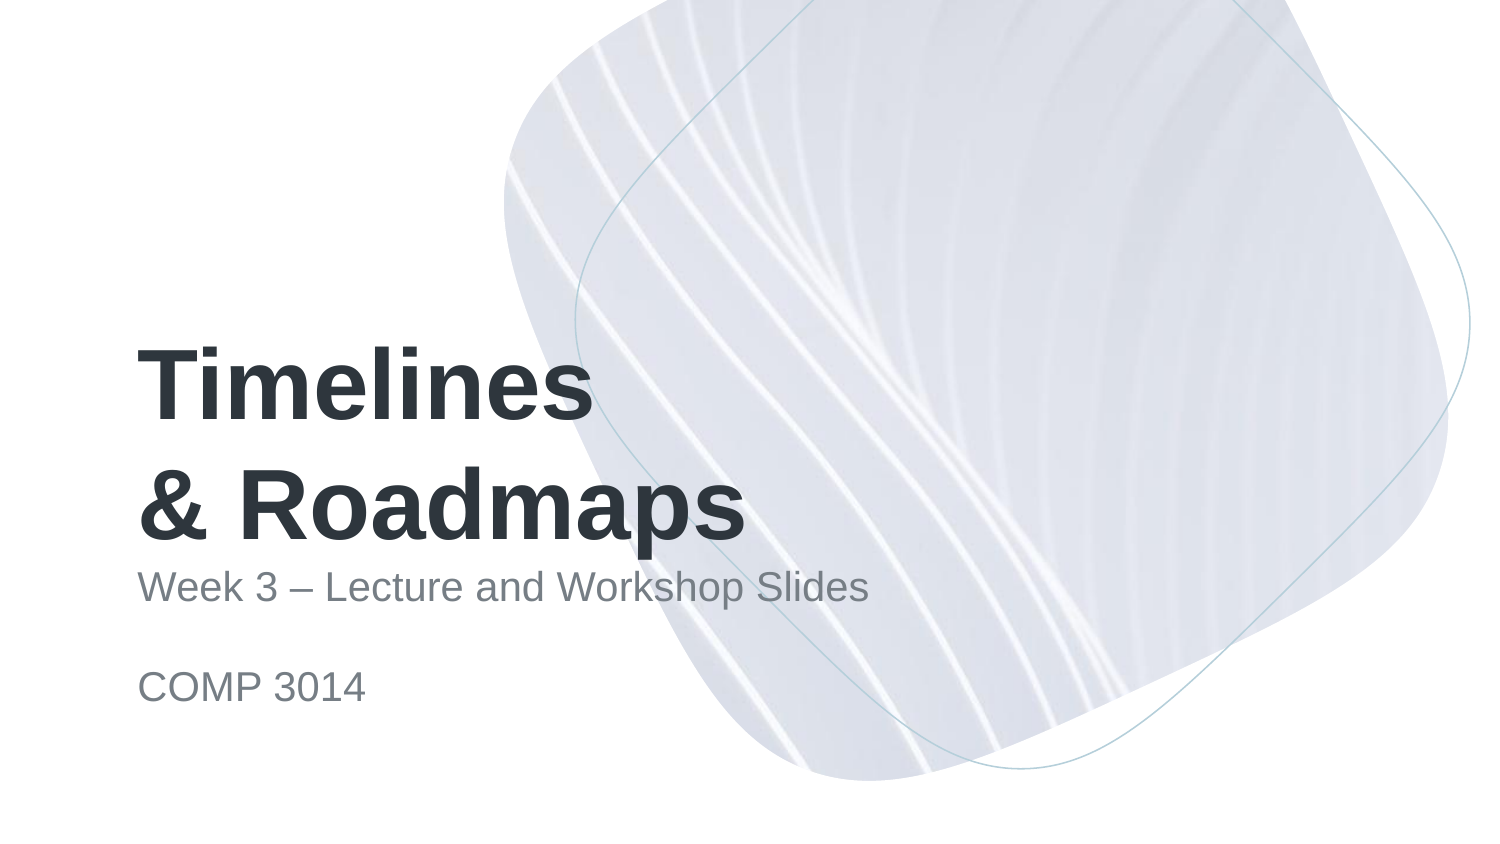

# Timelines & Roadmaps
Week 3 – Lecture and Workshop Slides
COMP 3014